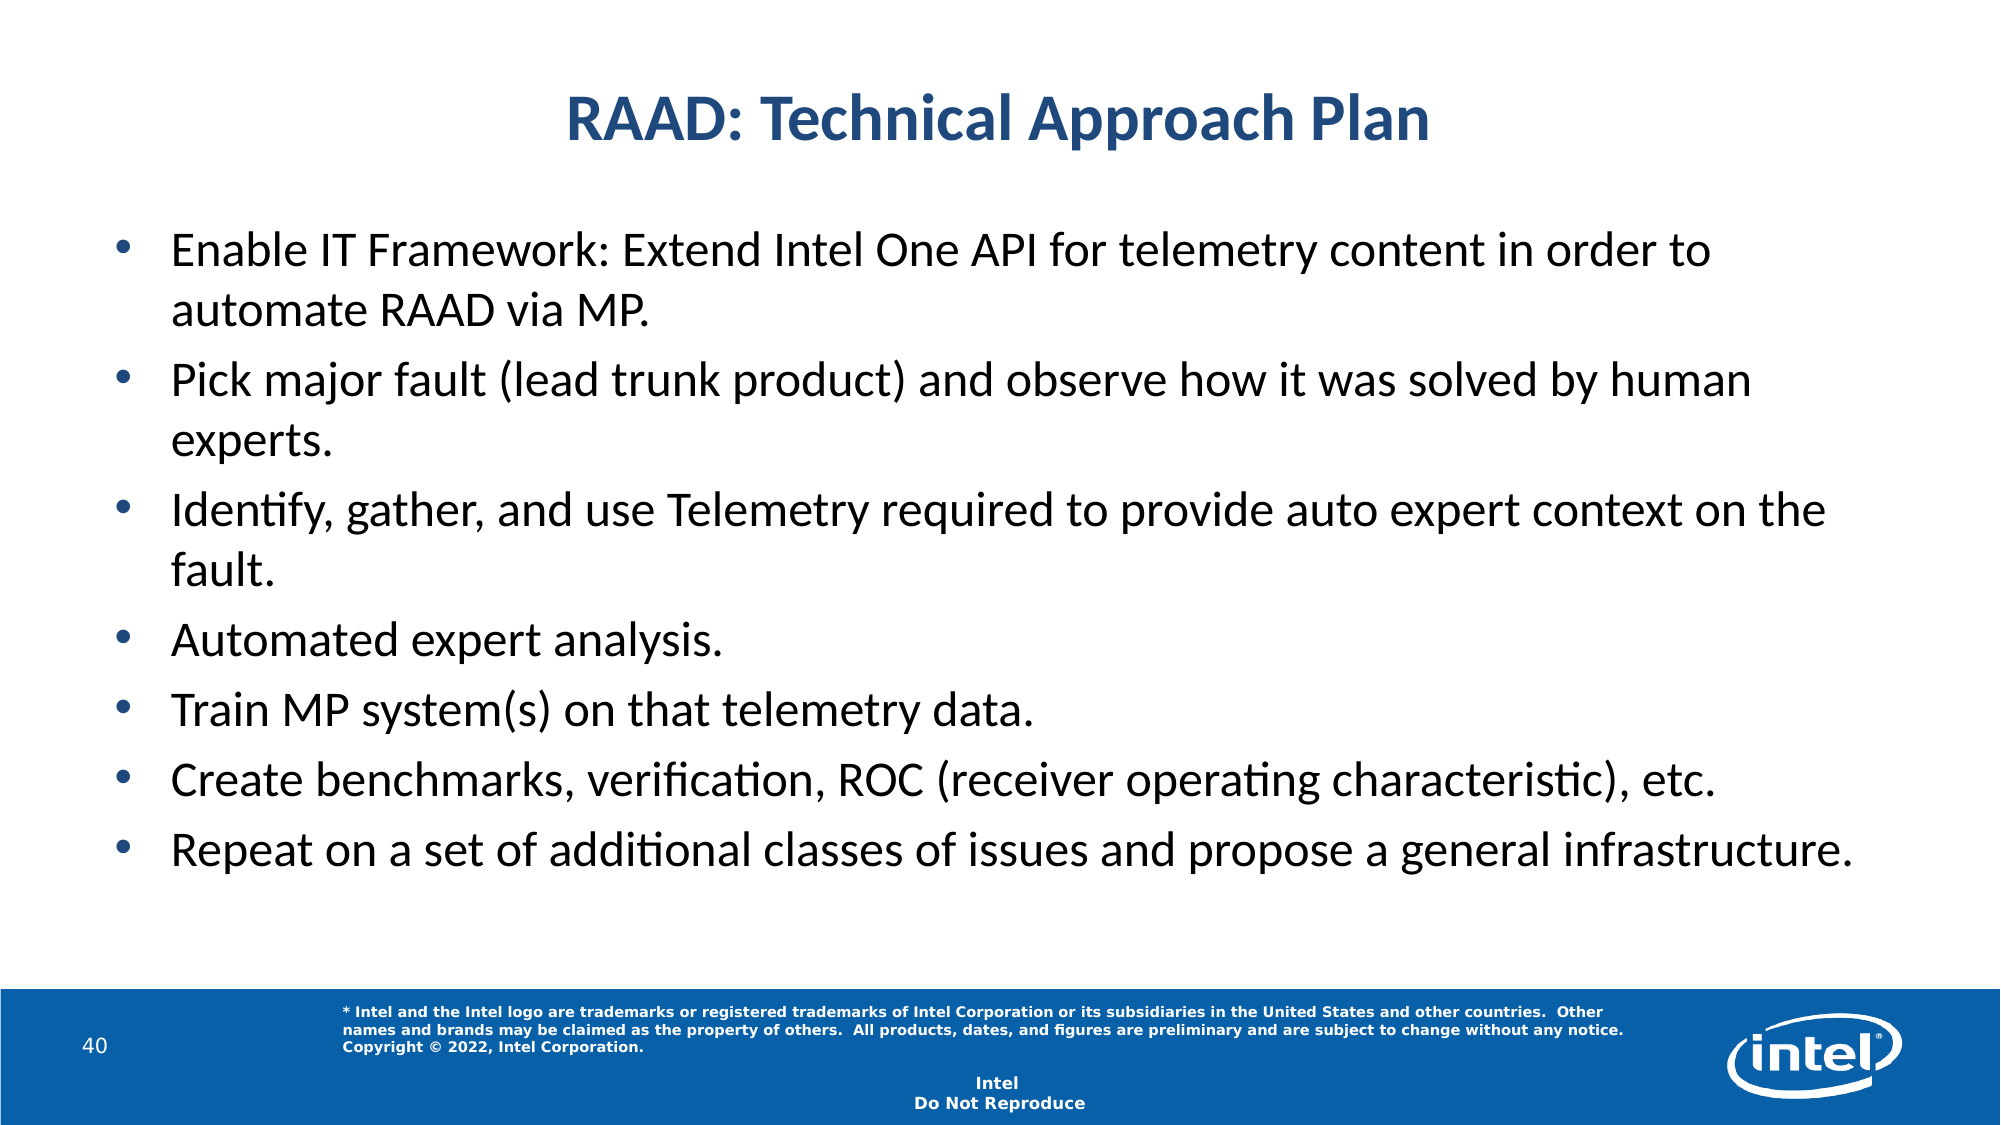

40
# RAAD: Technical Approach Plan
Enable IT Framework: Extend Intel One API for telemetry content in order to automate RAAD via MP.
Pick major fault (lead trunk product) and observe how it was solved by human experts.
Identify, gather, and use Telemetry required to provide auto expert context on the fault.
Automated expert analysis.
Train MP system(s) on that telemetry data.
Create benchmarks, verification, ROC (receiver operating characteristic), etc.
Repeat on a set of additional classes of issues and propose a general infrastructure.